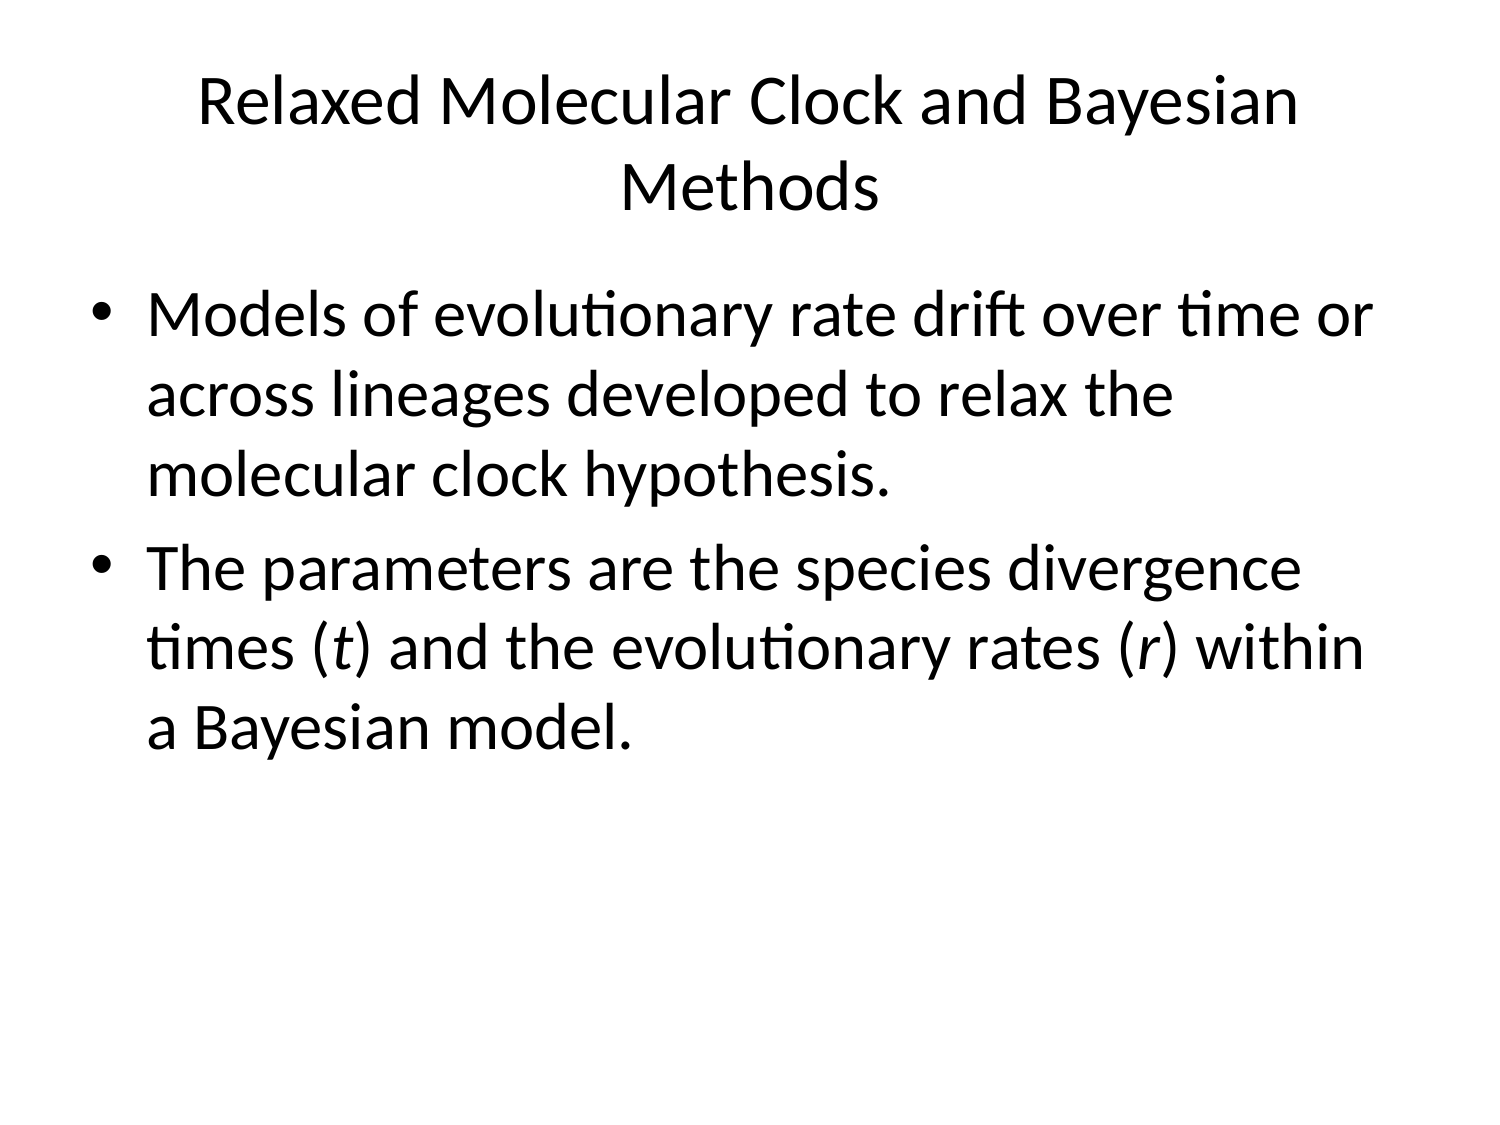

# Relaxed Molecular Clock and Bayesian Methods
Models of evolutionary rate drift over time or across lineages developed to relax the molecular clock hypothesis.
The parameters are the species divergence times (t) and the evolutionary rates (r) within a Bayesian model.